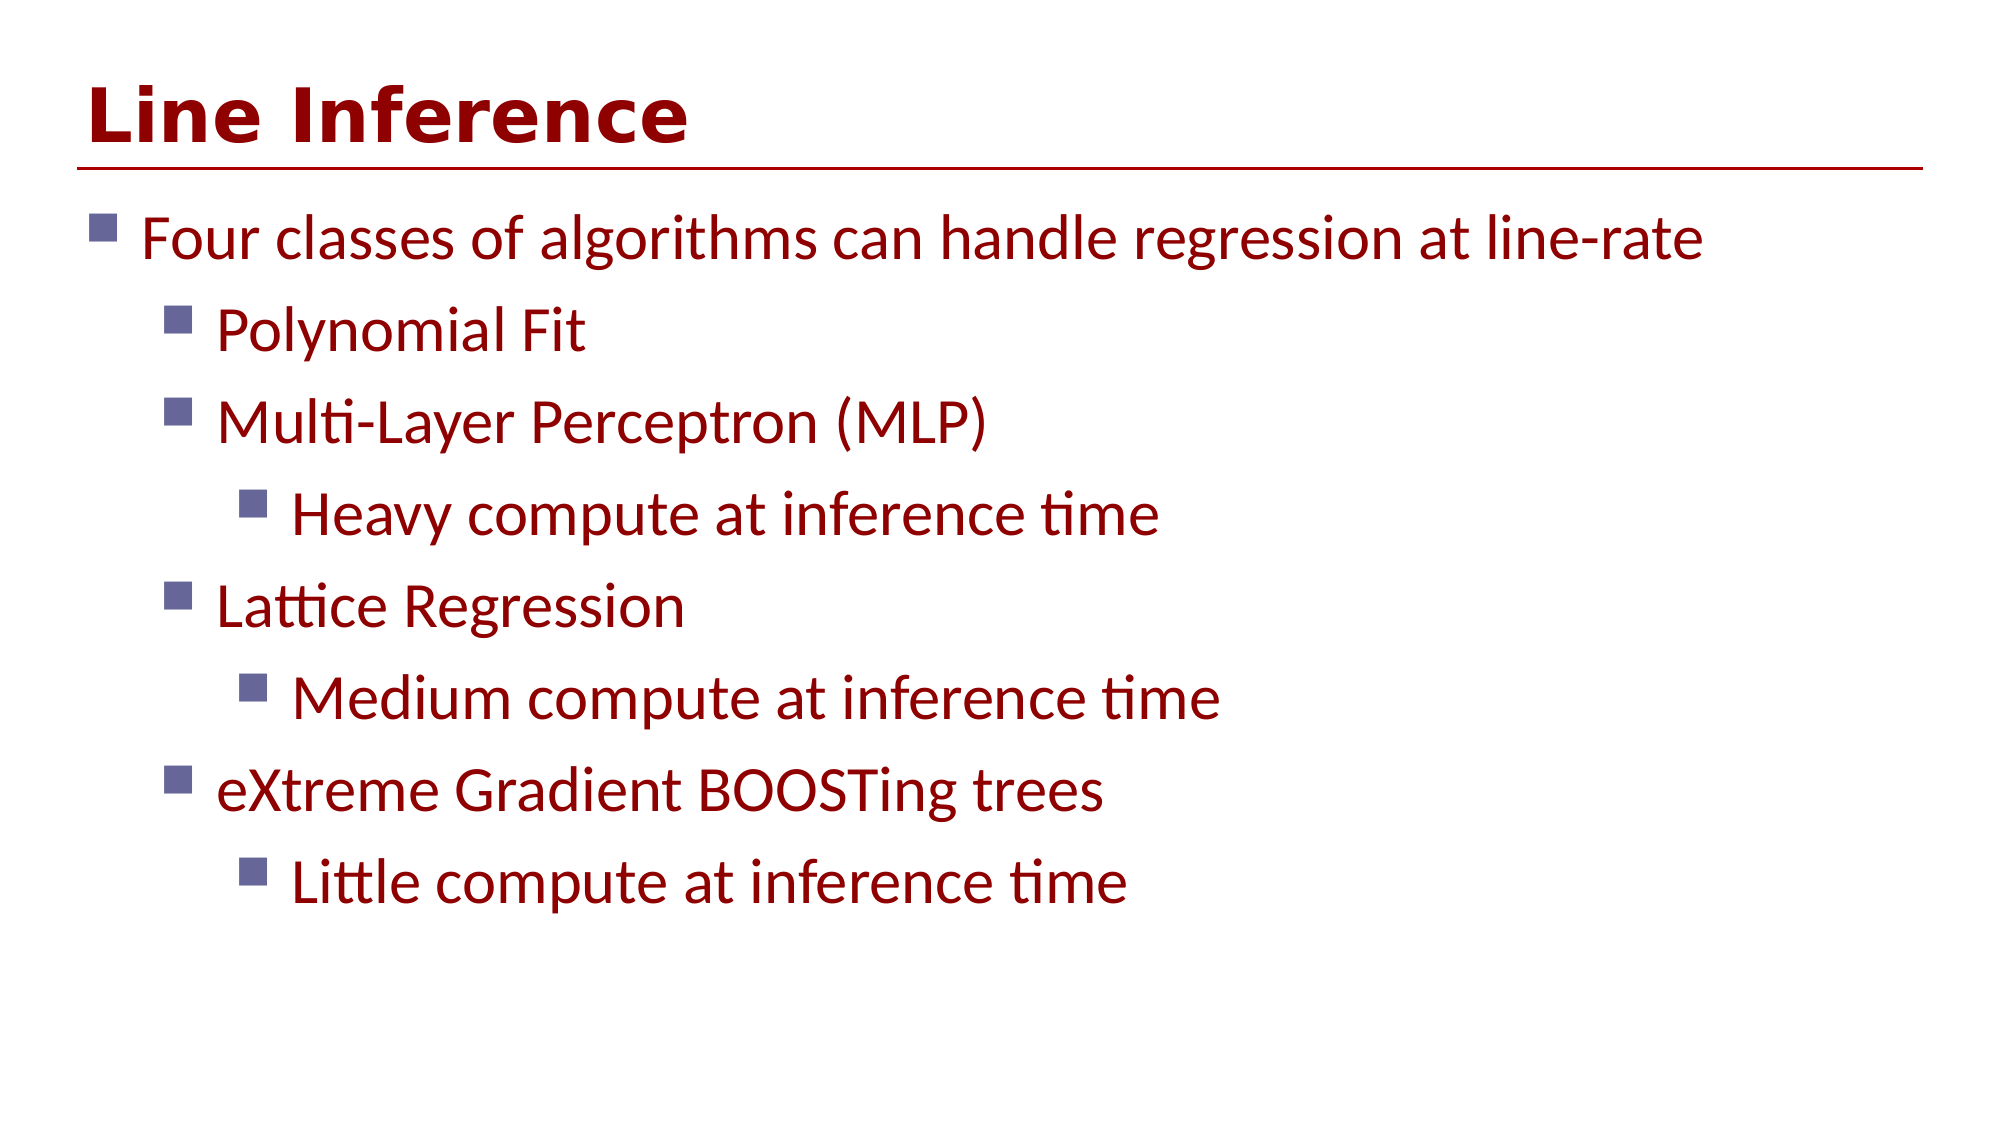

# Line Inference
Four classes of algorithms can handle regression at line-rate
Polynomial Fit
Multi-Layer Perceptron (MLP)
Heavy compute at inference time
Lattice Regression
Medium compute at inference time
eXtreme Gradient BOOSTing trees
Little compute at inference time
190